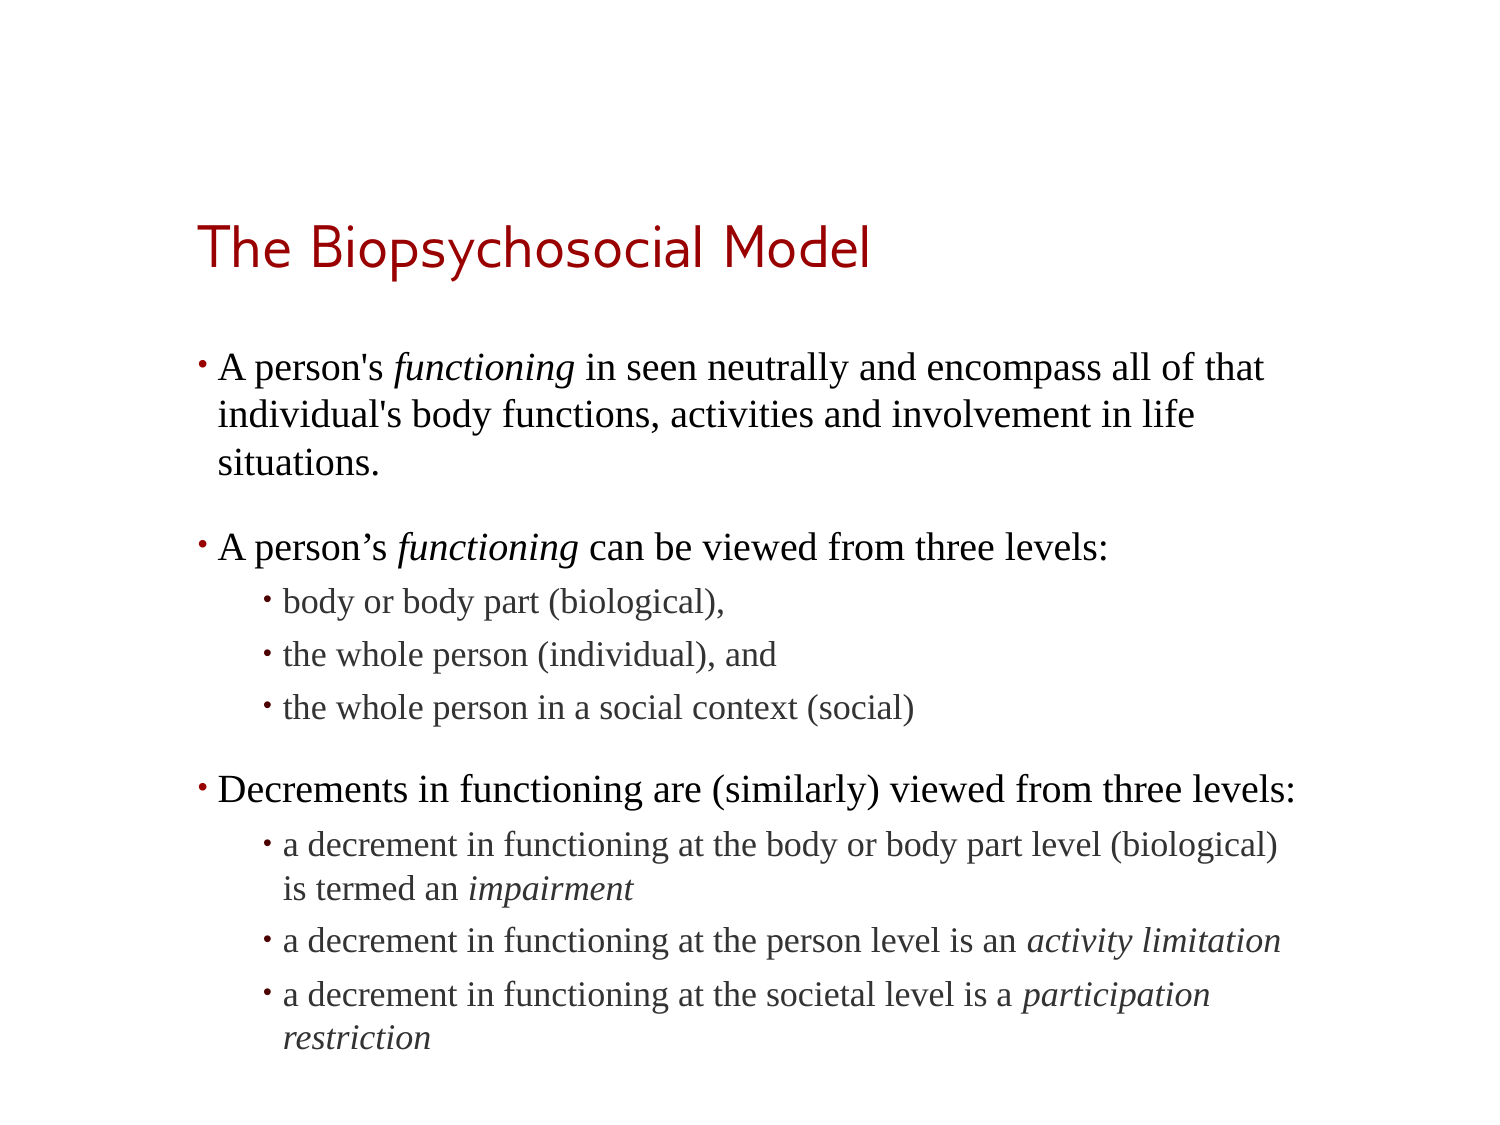

# The Biopsychosocial Model
A person's functioning in seen neutrally and encompass all of that individual's body functions, activities and involvement in life situations.
A person’s functioning can be viewed from three levels:
body or body part (biological),
the whole person (individual), and
the whole person in a social context (social)
Decrements in functioning are (similarly) viewed from three levels:
a decrement in functioning at the body or body part level (biological) is termed an impairment
a decrement in functioning at the person level is an activity limitation
a decrement in functioning at the societal level is a participation restriction